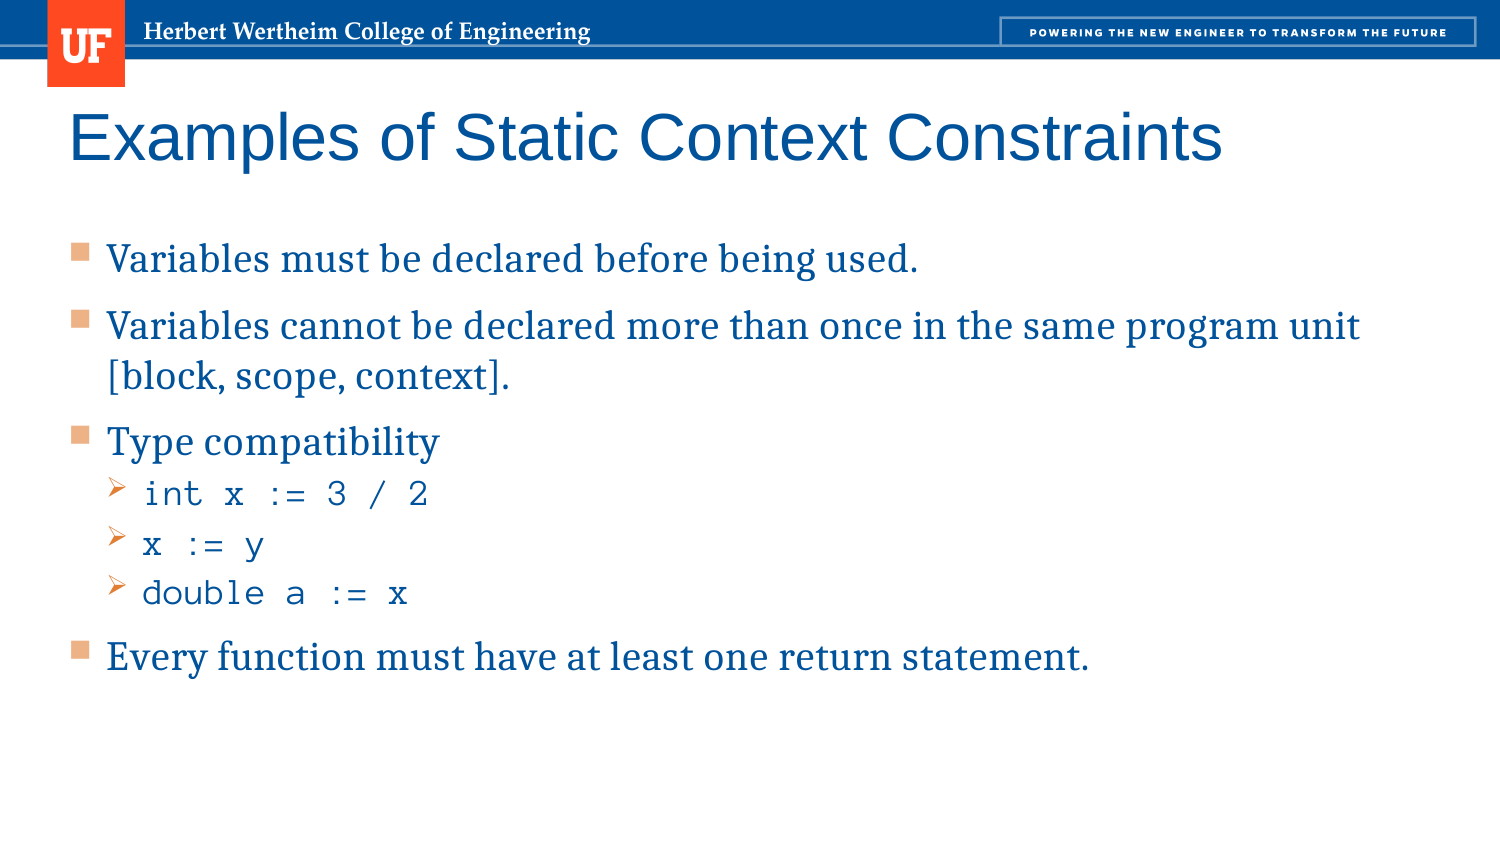

# Examples of Static Context Constraints
Variables must be declared before being used.
Variables cannot be declared more than once in the same program unit [block, scope, context].
Type compatibility
int x := 3 / 2
x := y
double a := x
Every function must have at least one return statement.